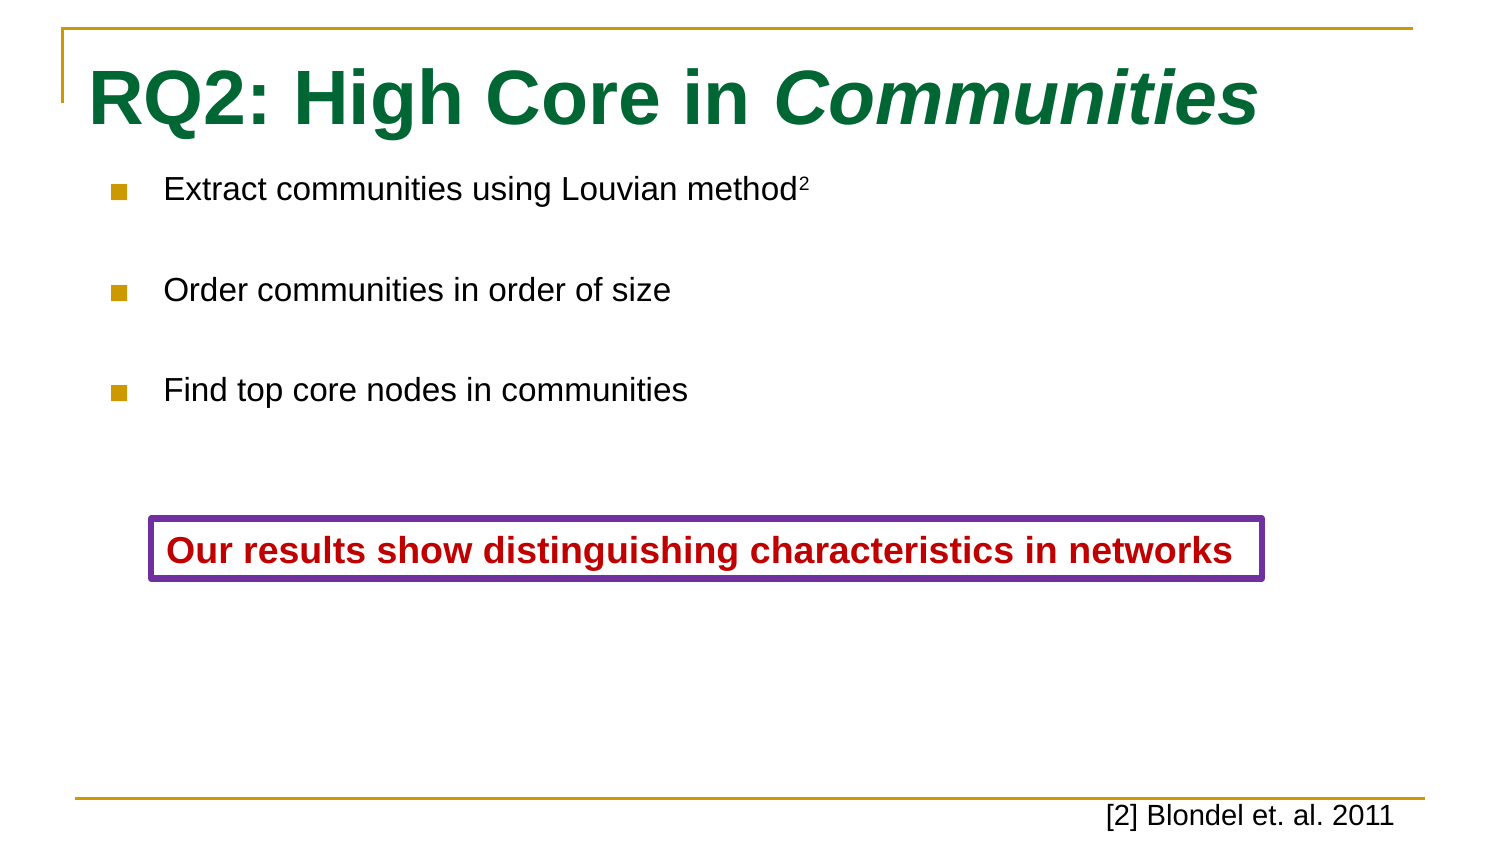

# RQ2: High Core in Communities
Extract communities using Louvian method2

Order communities in order of size

Find top core nodes in communities
Our results show distinguishing characteristics in networks
[2] Blondel et. al. 2011